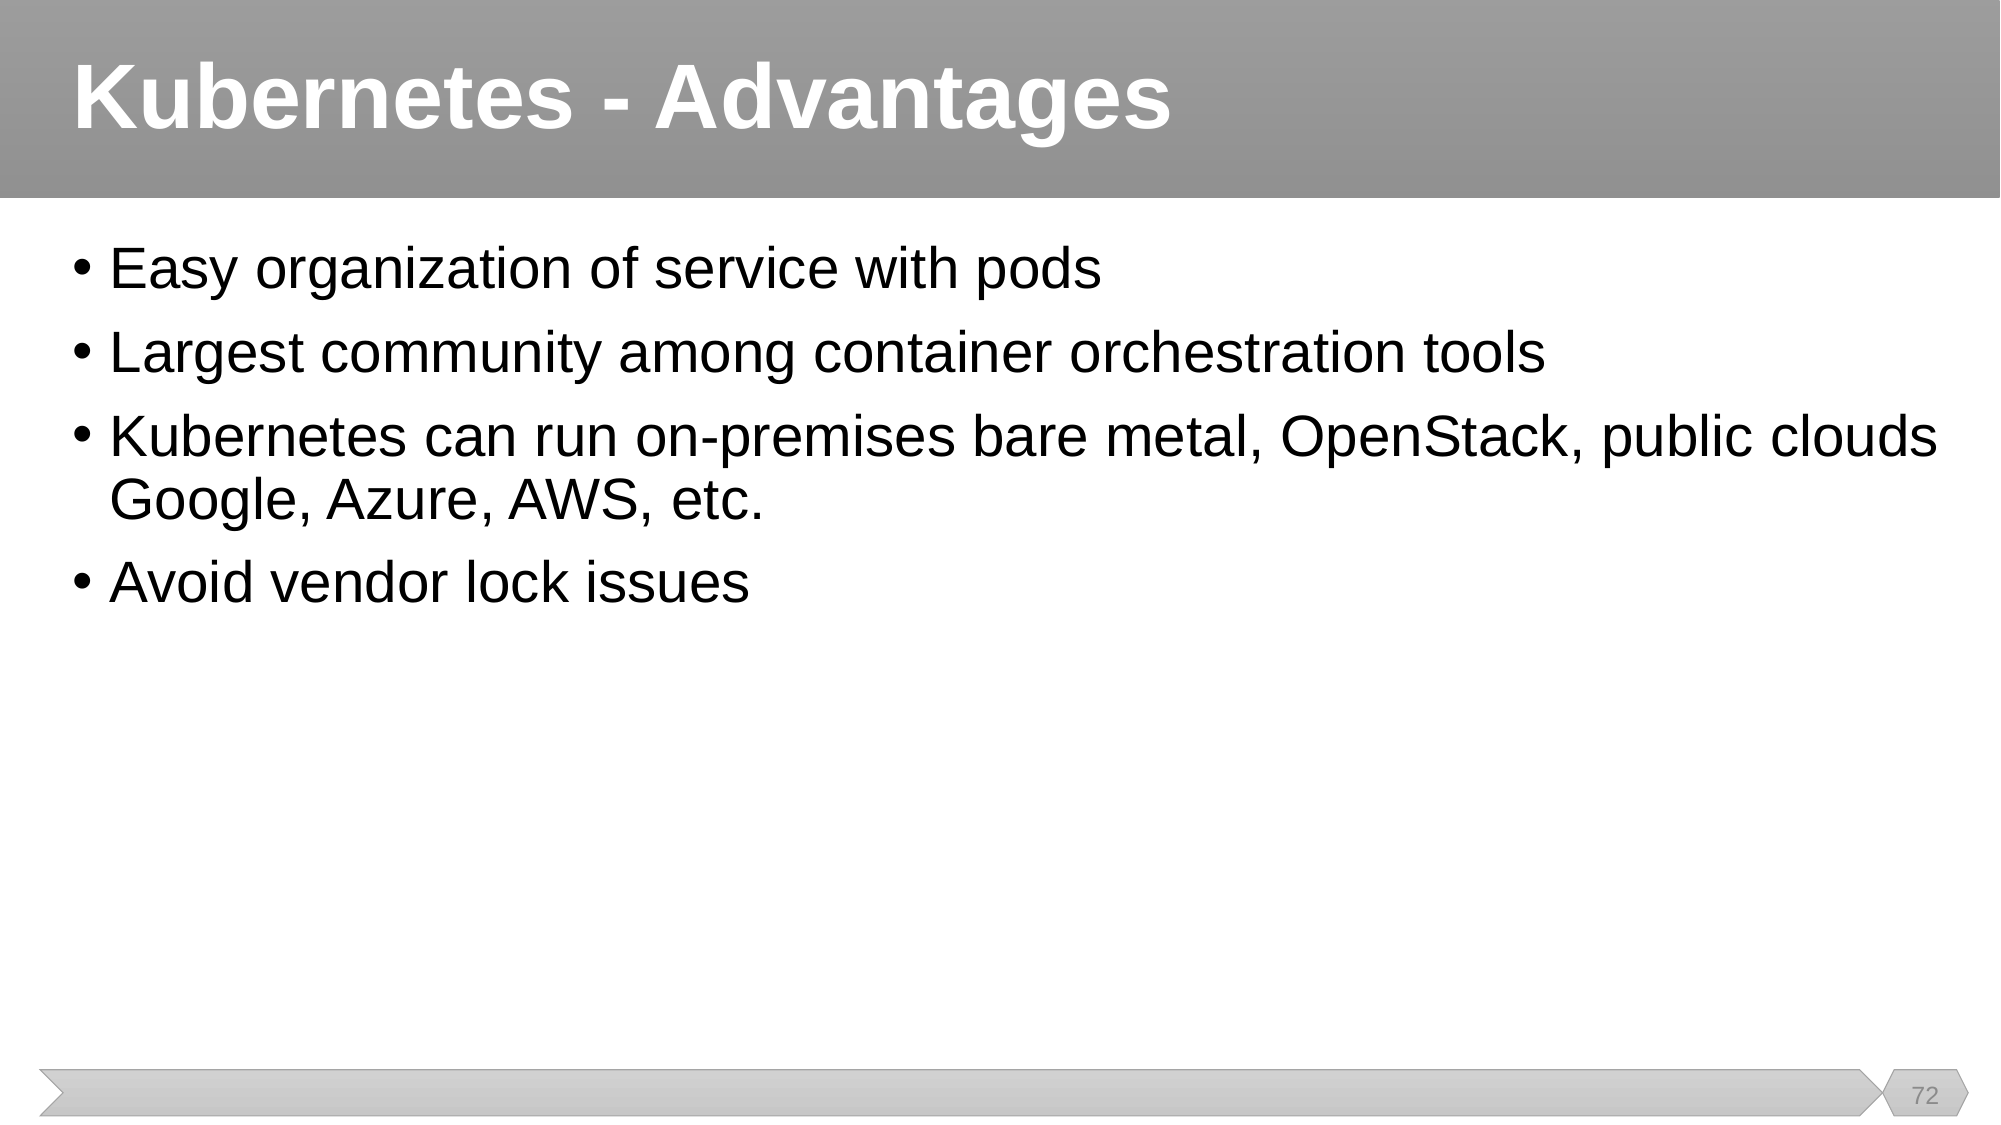

# Kubernetes - Advantages
Easy organization of service with pods
Largest community among container orchestration tools
Kubernetes can run on-premises bare metal, OpenStack, public clouds Google, Azure, AWS, etc.
Avoid vendor lock issues
72